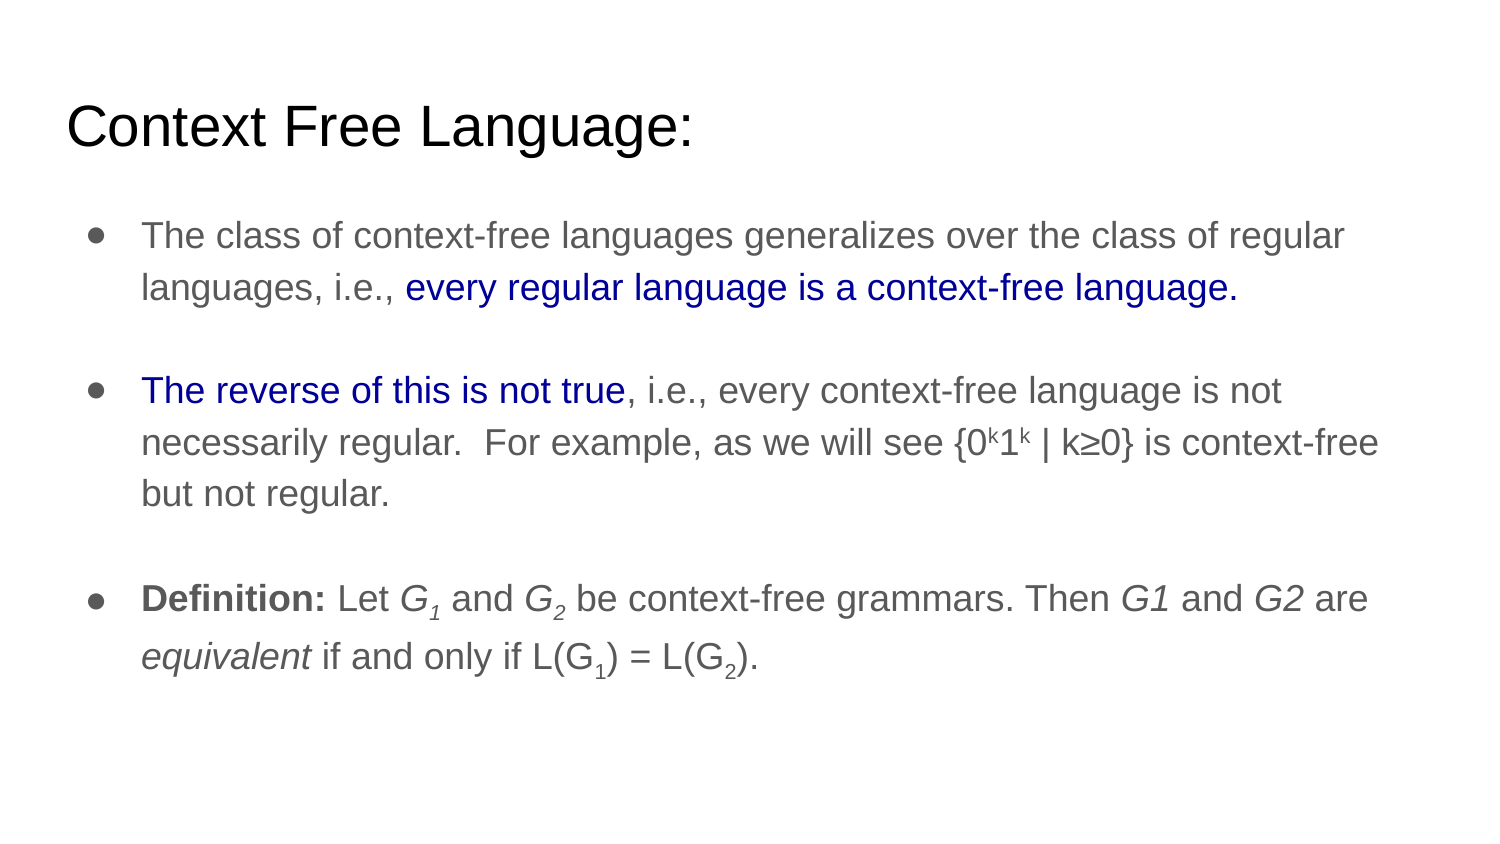

# Context Free Language:
The class of context-free languages generalizes over the class of regular languages, i.e., every regular language is a context-free language.

The reverse of this is not true, i.e., every context-free language is not necessarily regular.  For example, as we will see {0k1k | k≥0} is context-free but not regular.

Definition: Let G1 and G2 be context-free grammars. Then G1 and G2 are equivalent if and only if L(G1) = L(G2).